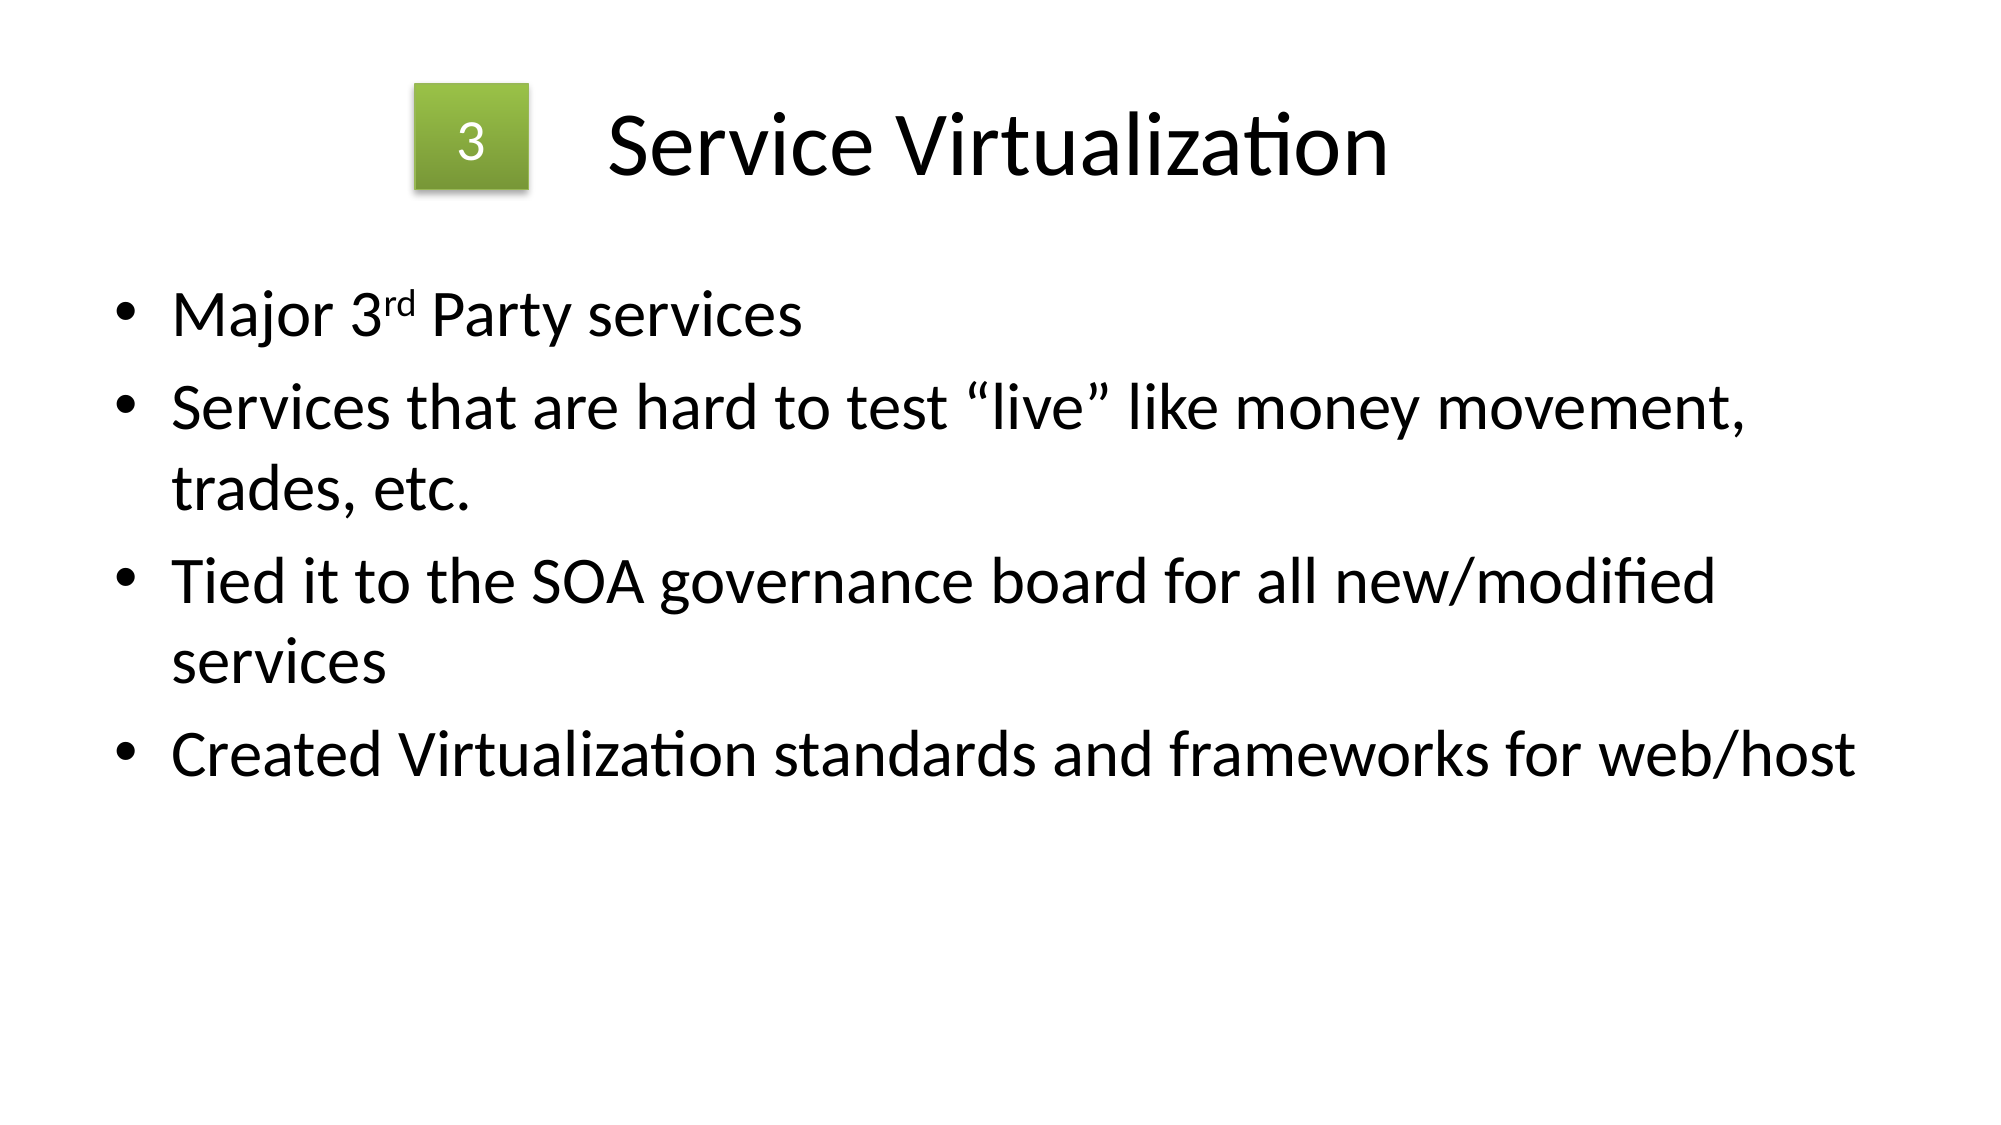

# Service Virtualization
3
Major 3rd Party services
Services that are hard to test “live” like money movement, trades, etc.
Tied it to the SOA governance board for all new/modified services
Created Virtualization standards and frameworks for web/host